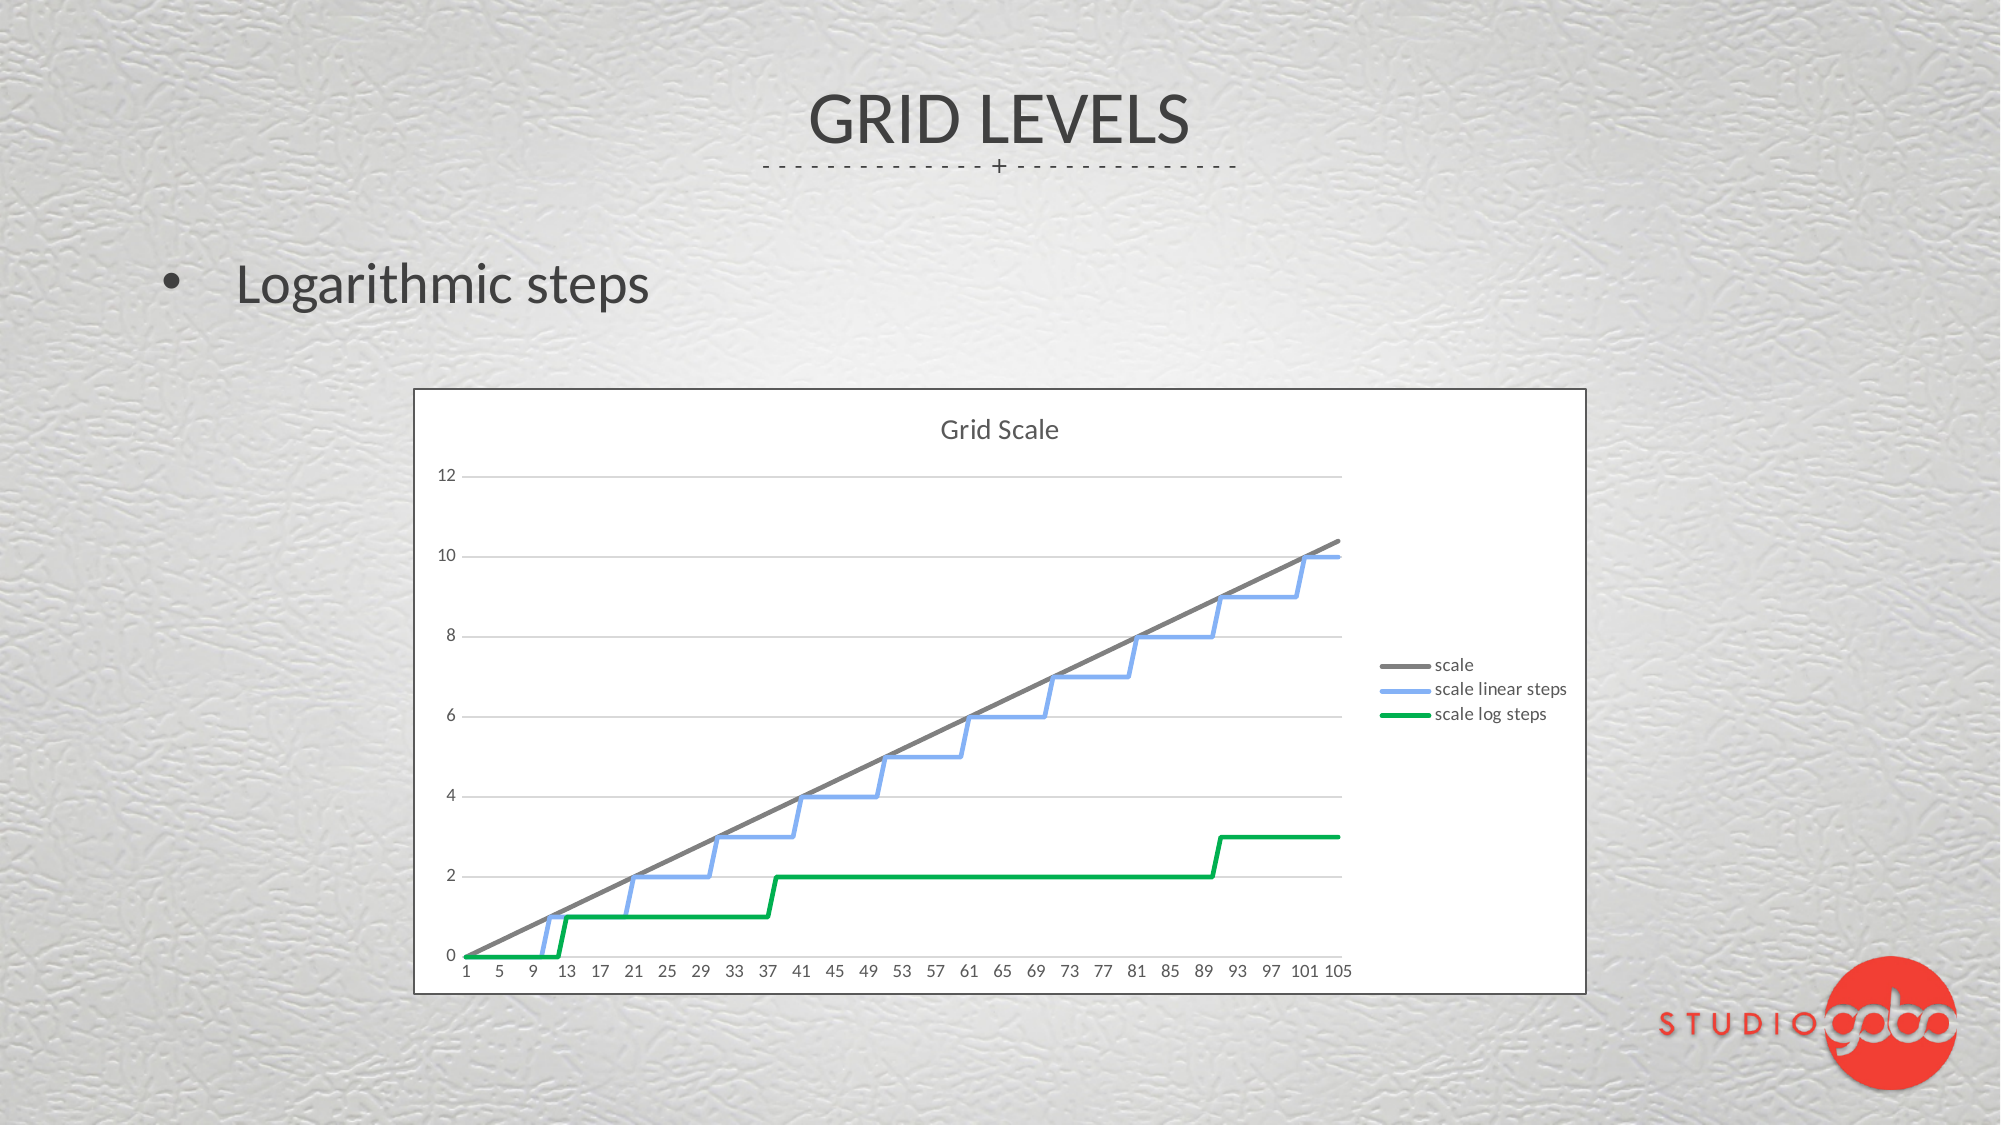

# GRID LEVELS
Logarithmic steps

### Chart: Grid Scale

| Category | scale | scale linear steps | scale log steps |
|---|---|---|---|